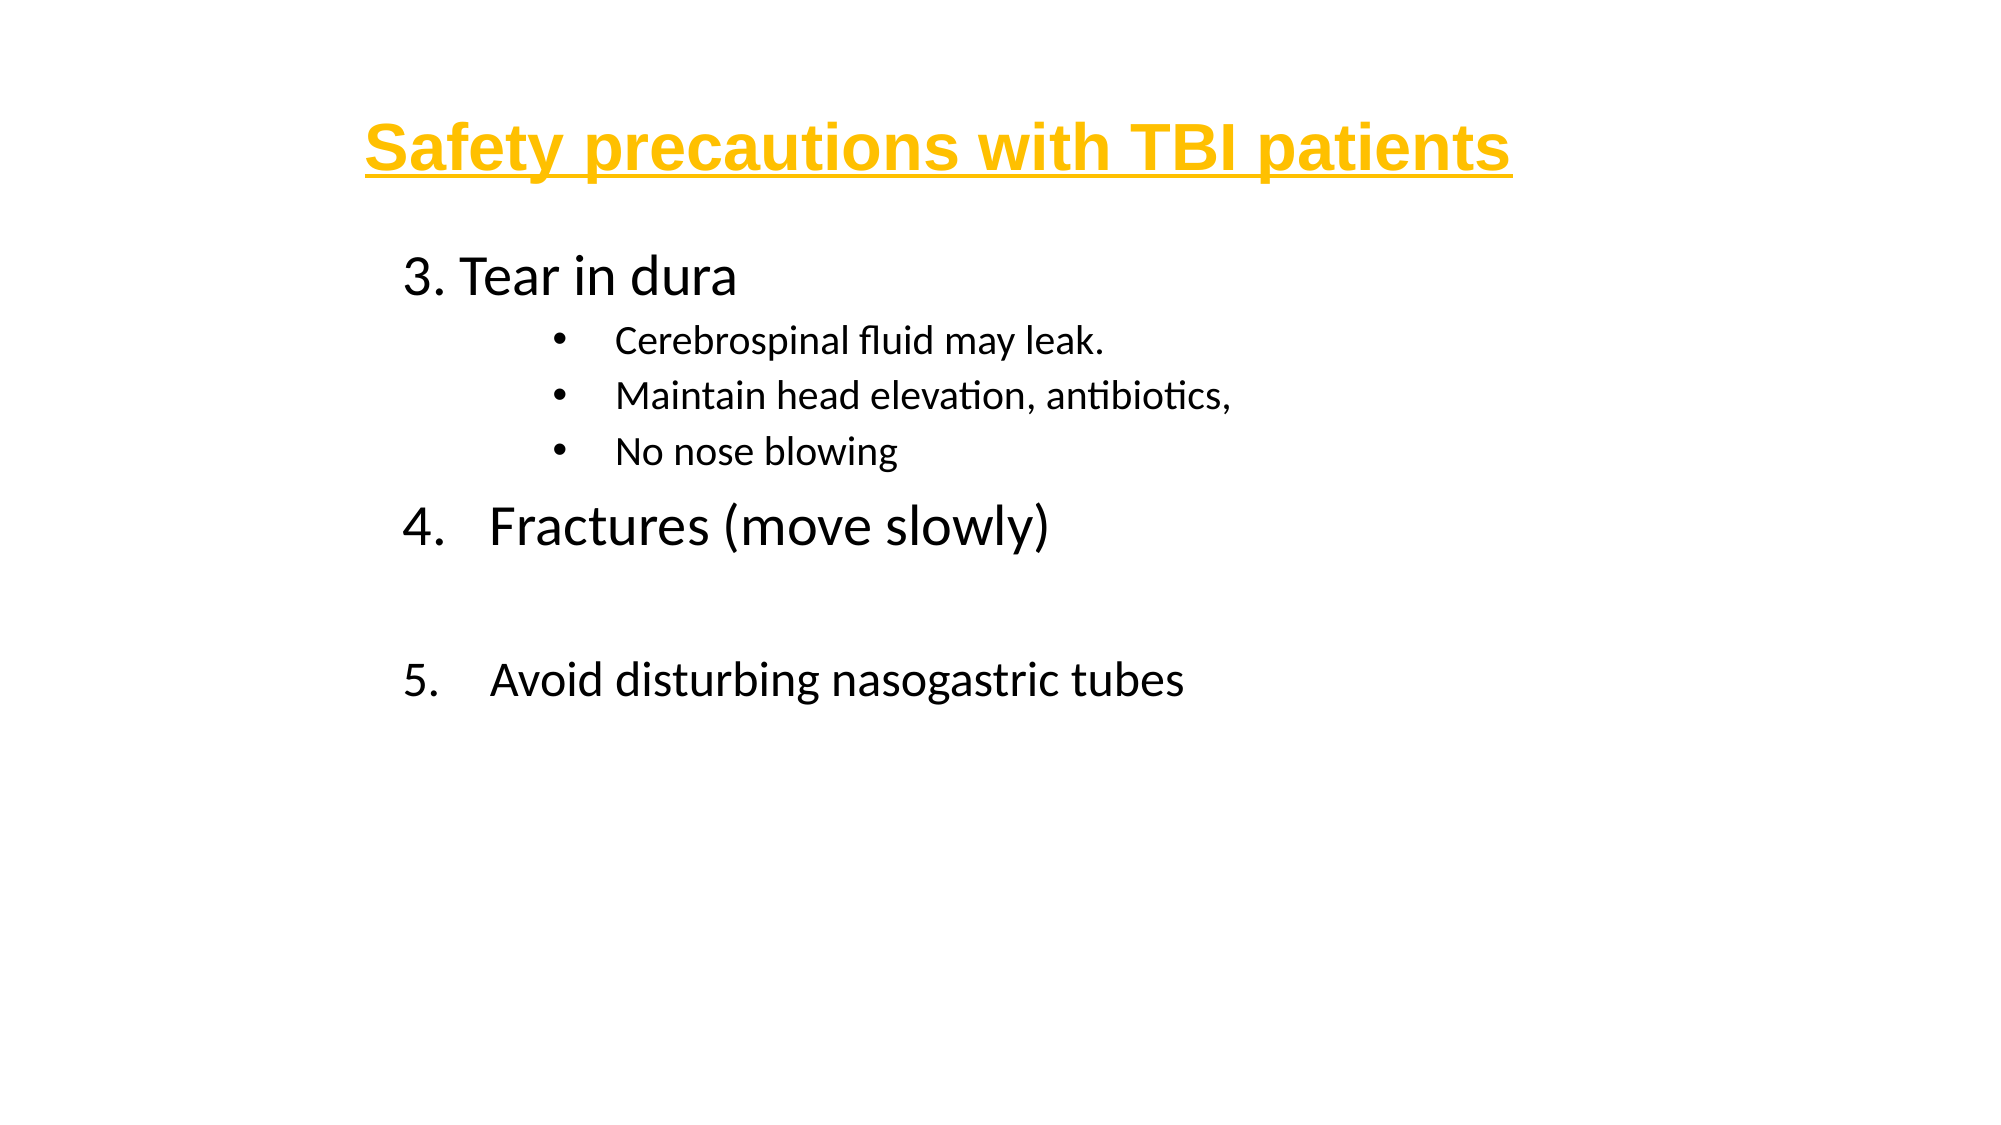

Safety precautions with TBI patients
3. Tear in dura
Cerebrospinal fluid may leak.
Maintain head elevation, antibiotics,
No nose blowing
Fractures (move slowly)

Avoid disturbing nasogastric tubes